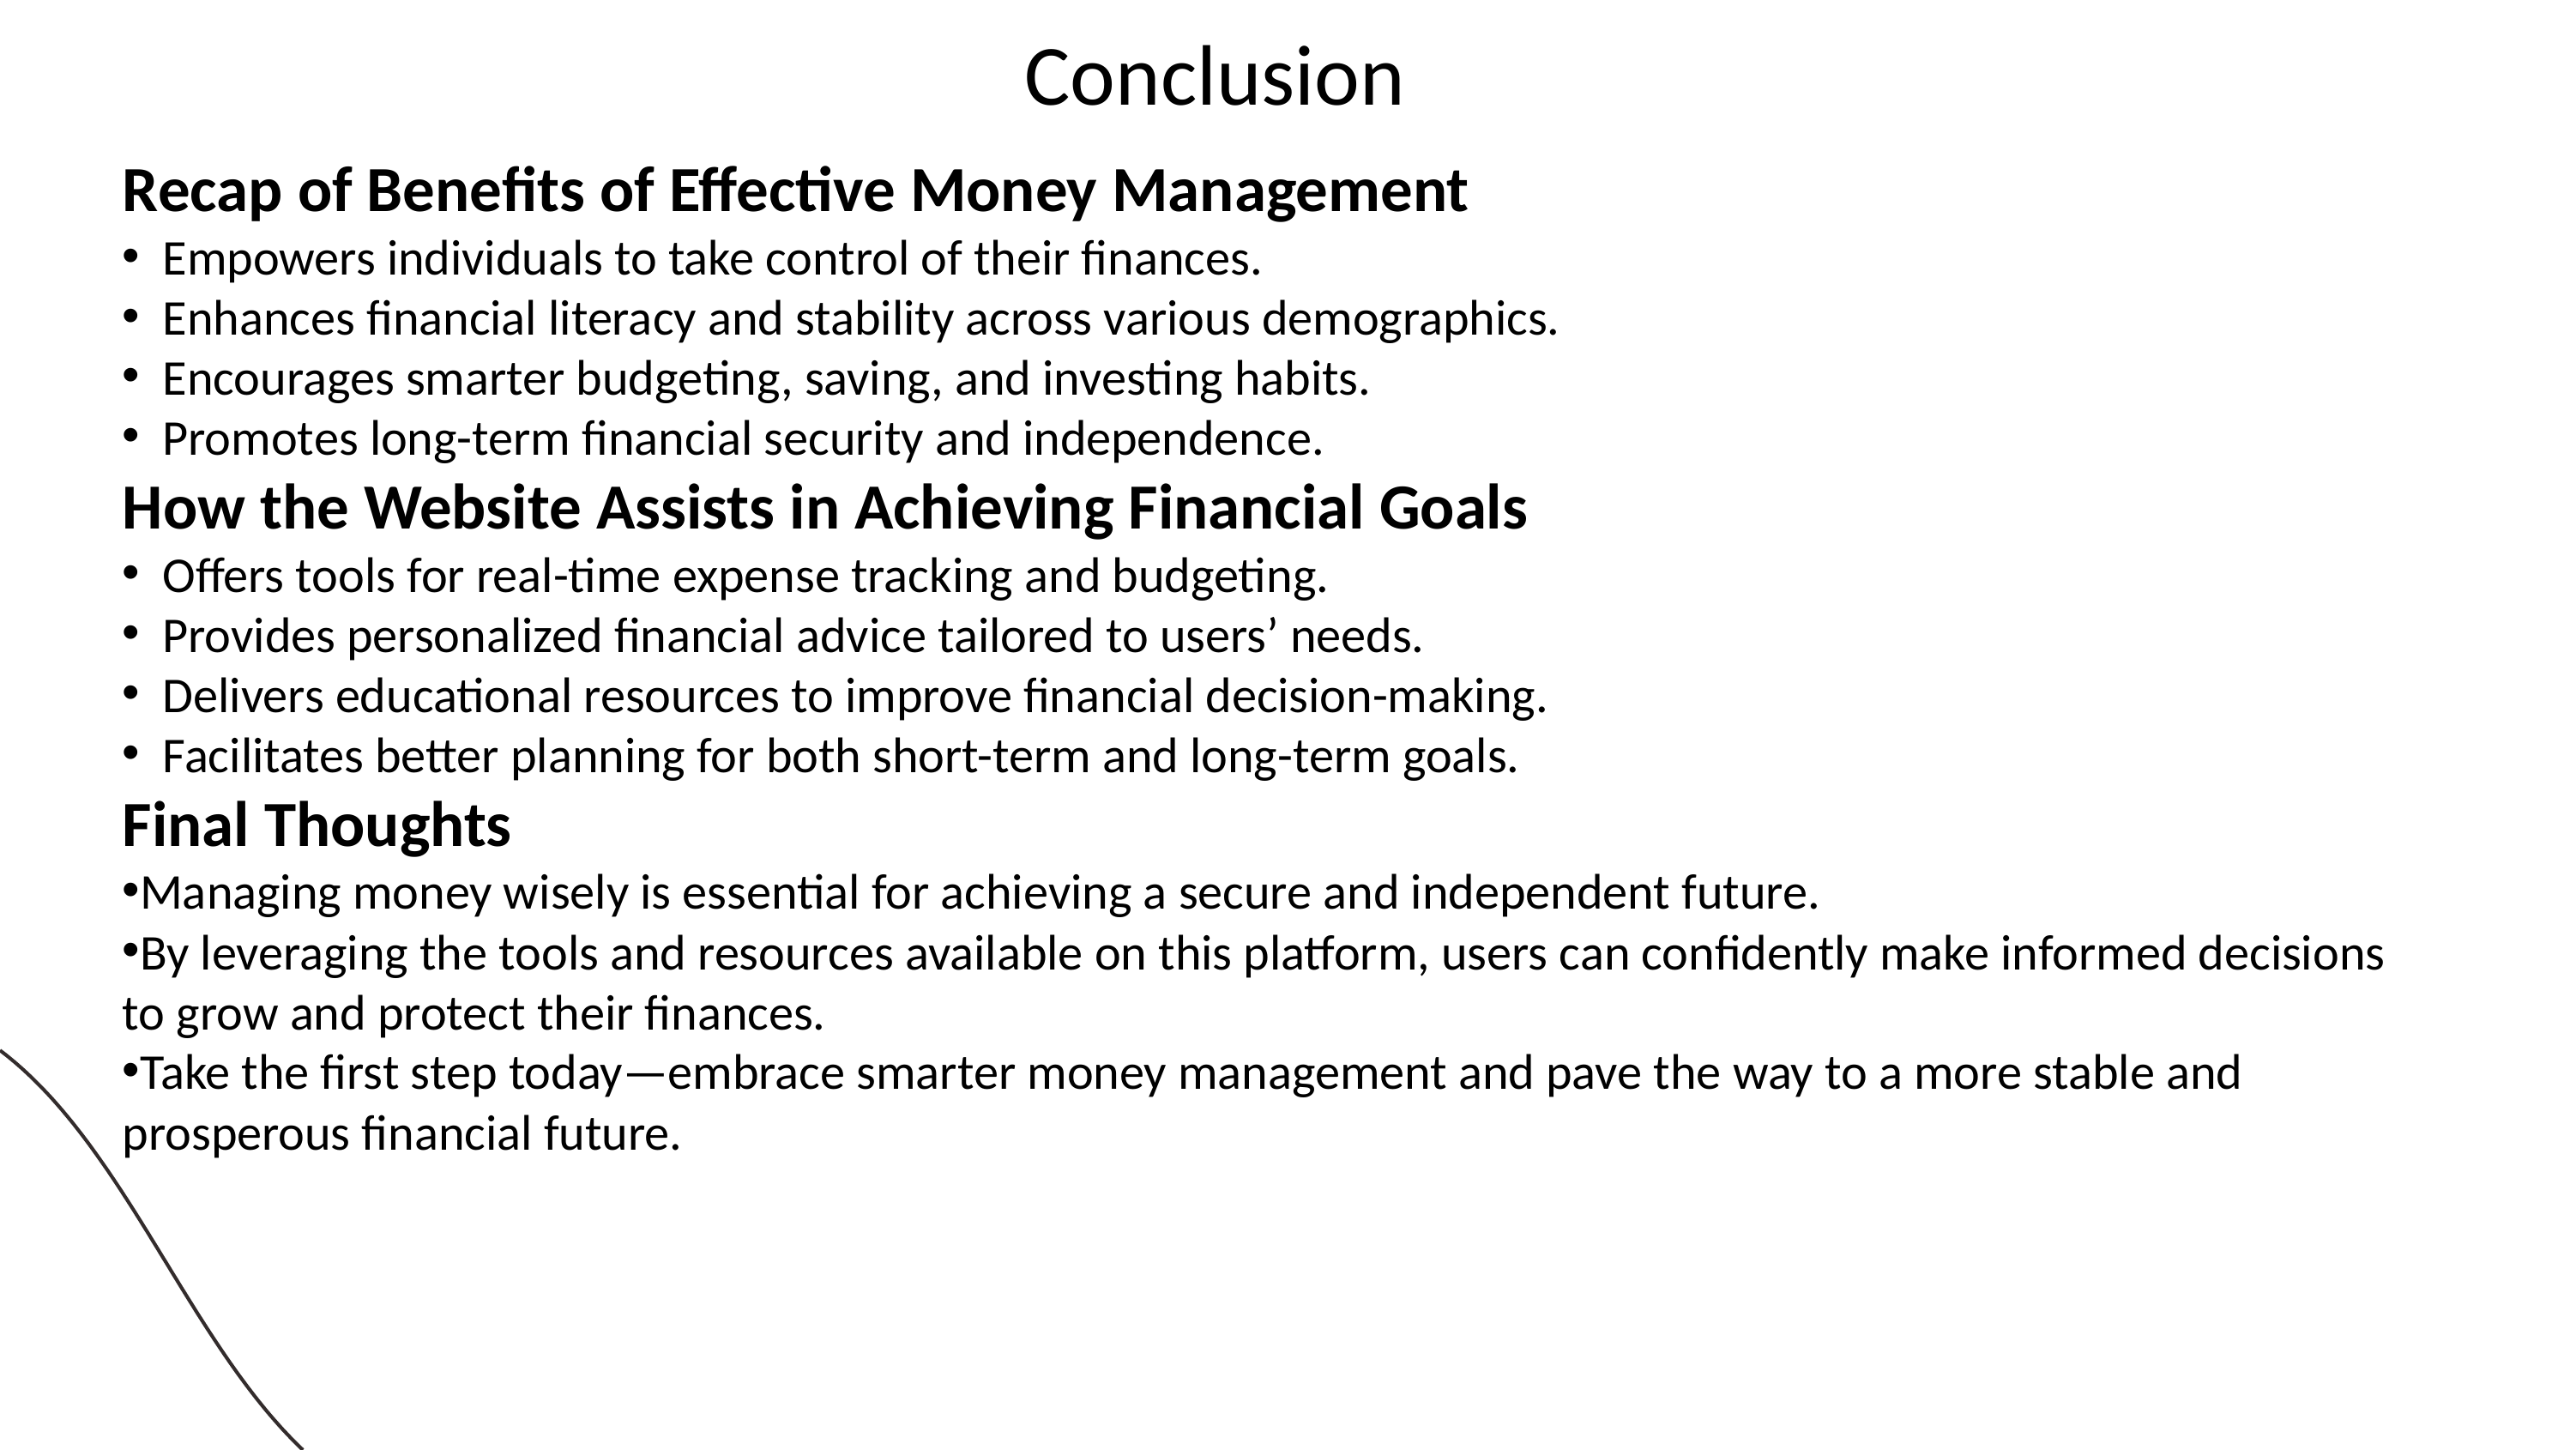

# Conclusion
Recap of Benefits of Effective Money Management
  Empowers individuals to take control of their finances.
  Enhances financial literacy and stability across various demographics.
  Encourages smarter budgeting, saving, and investing habits.
  Promotes long-term financial security and independence.
How the Website Assists in Achieving Financial Goals
  Offers tools for real-time expense tracking and budgeting.
  Provides personalized financial advice tailored to users’ needs.
  Delivers educational resources to improve financial decision-making.
  Facilitates better planning for both short-term and long-term goals.
Final Thoughts
Managing money wisely is essential for achieving a secure and independent future.
By leveraging the tools and resources available on this platform, users can confidently make informed decisions to grow and protect their finances.
Take the first step today—embrace smarter money management and pave the way to a more stable and prosperous financial future.